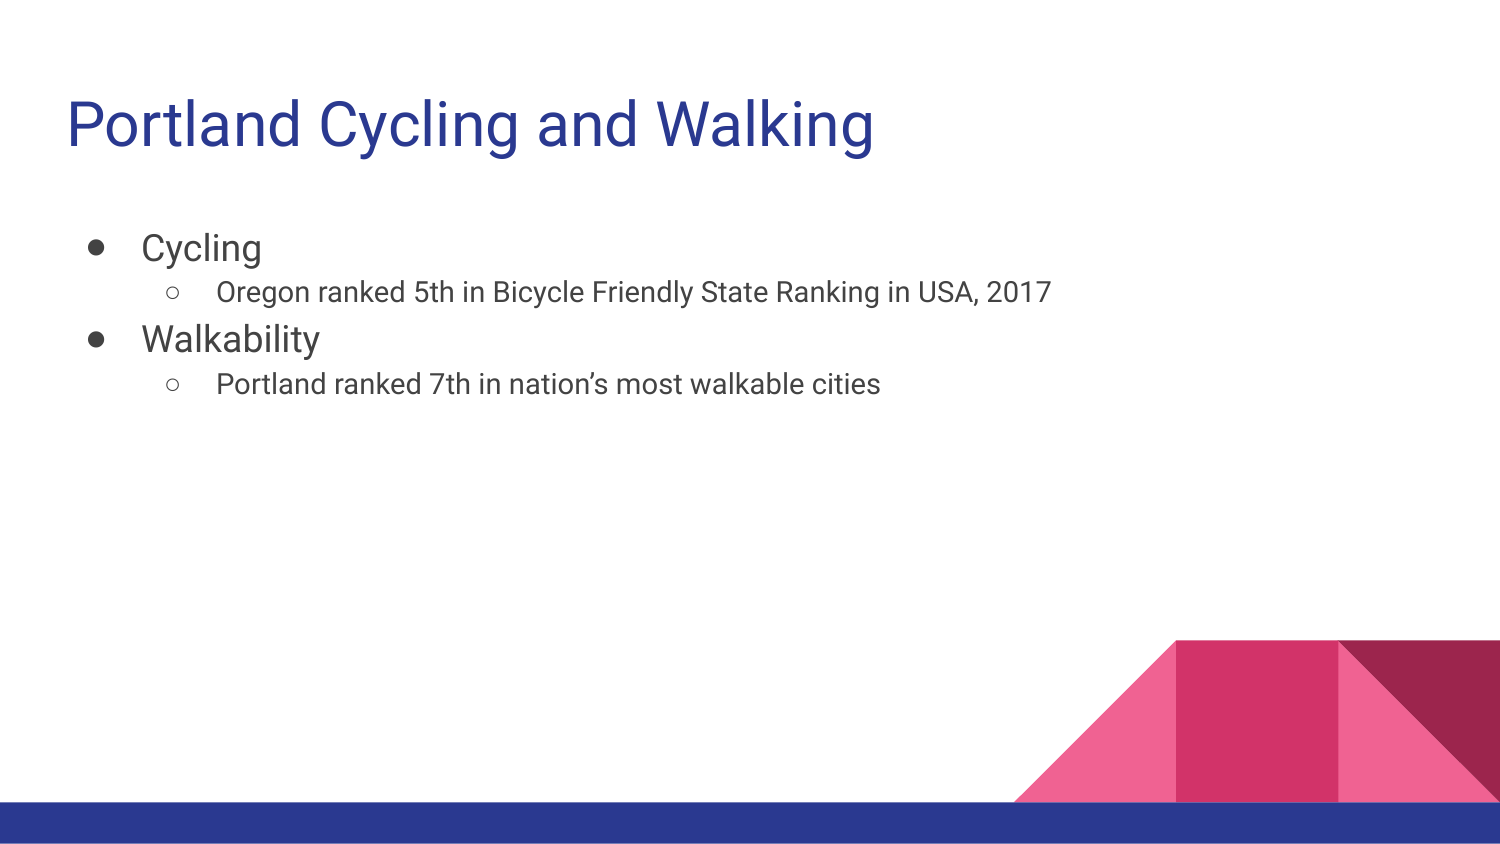

# Portland Cycling and Walking
Cycling
Oregon ranked 5th in Bicycle Friendly State Ranking in USA, 2017
Walkability
Portland ranked 7th in nation’s most walkable cities